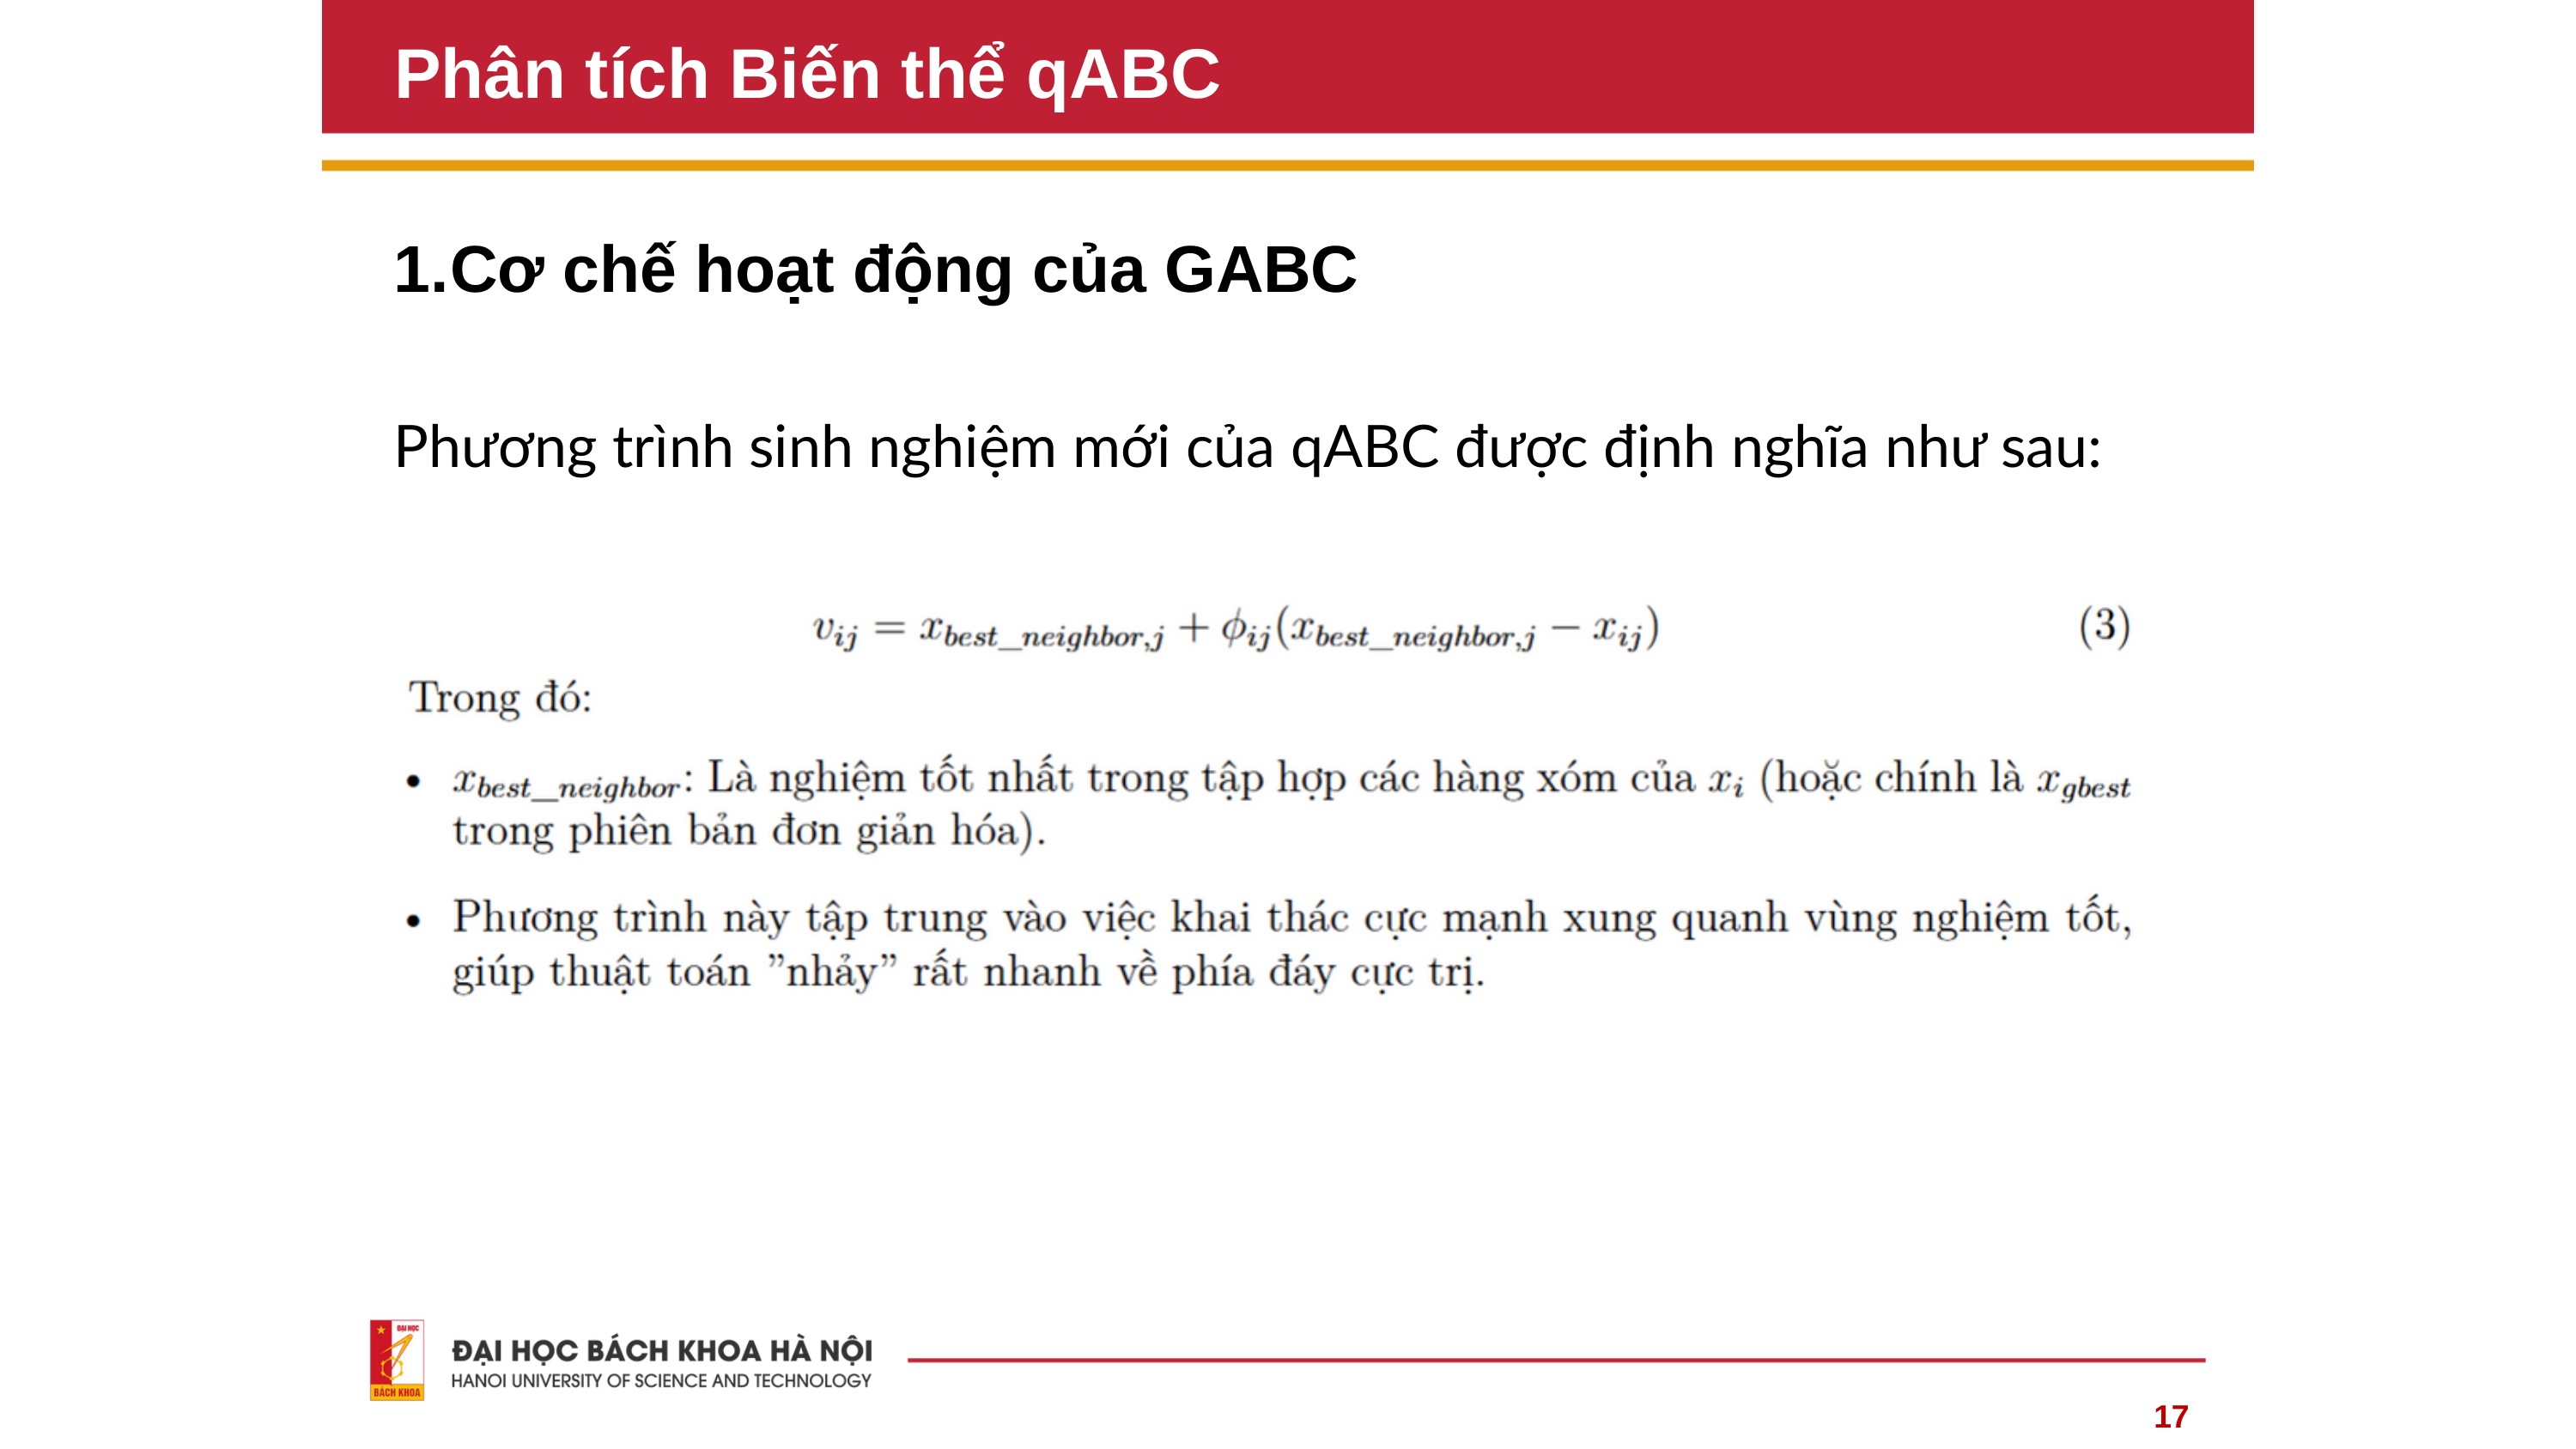

Phân tích Biến thể qABC
Cơ chế hoạt động của GABC
Phương trình sinh nghiệm mới của qABC được định nghĩa như sau:

17